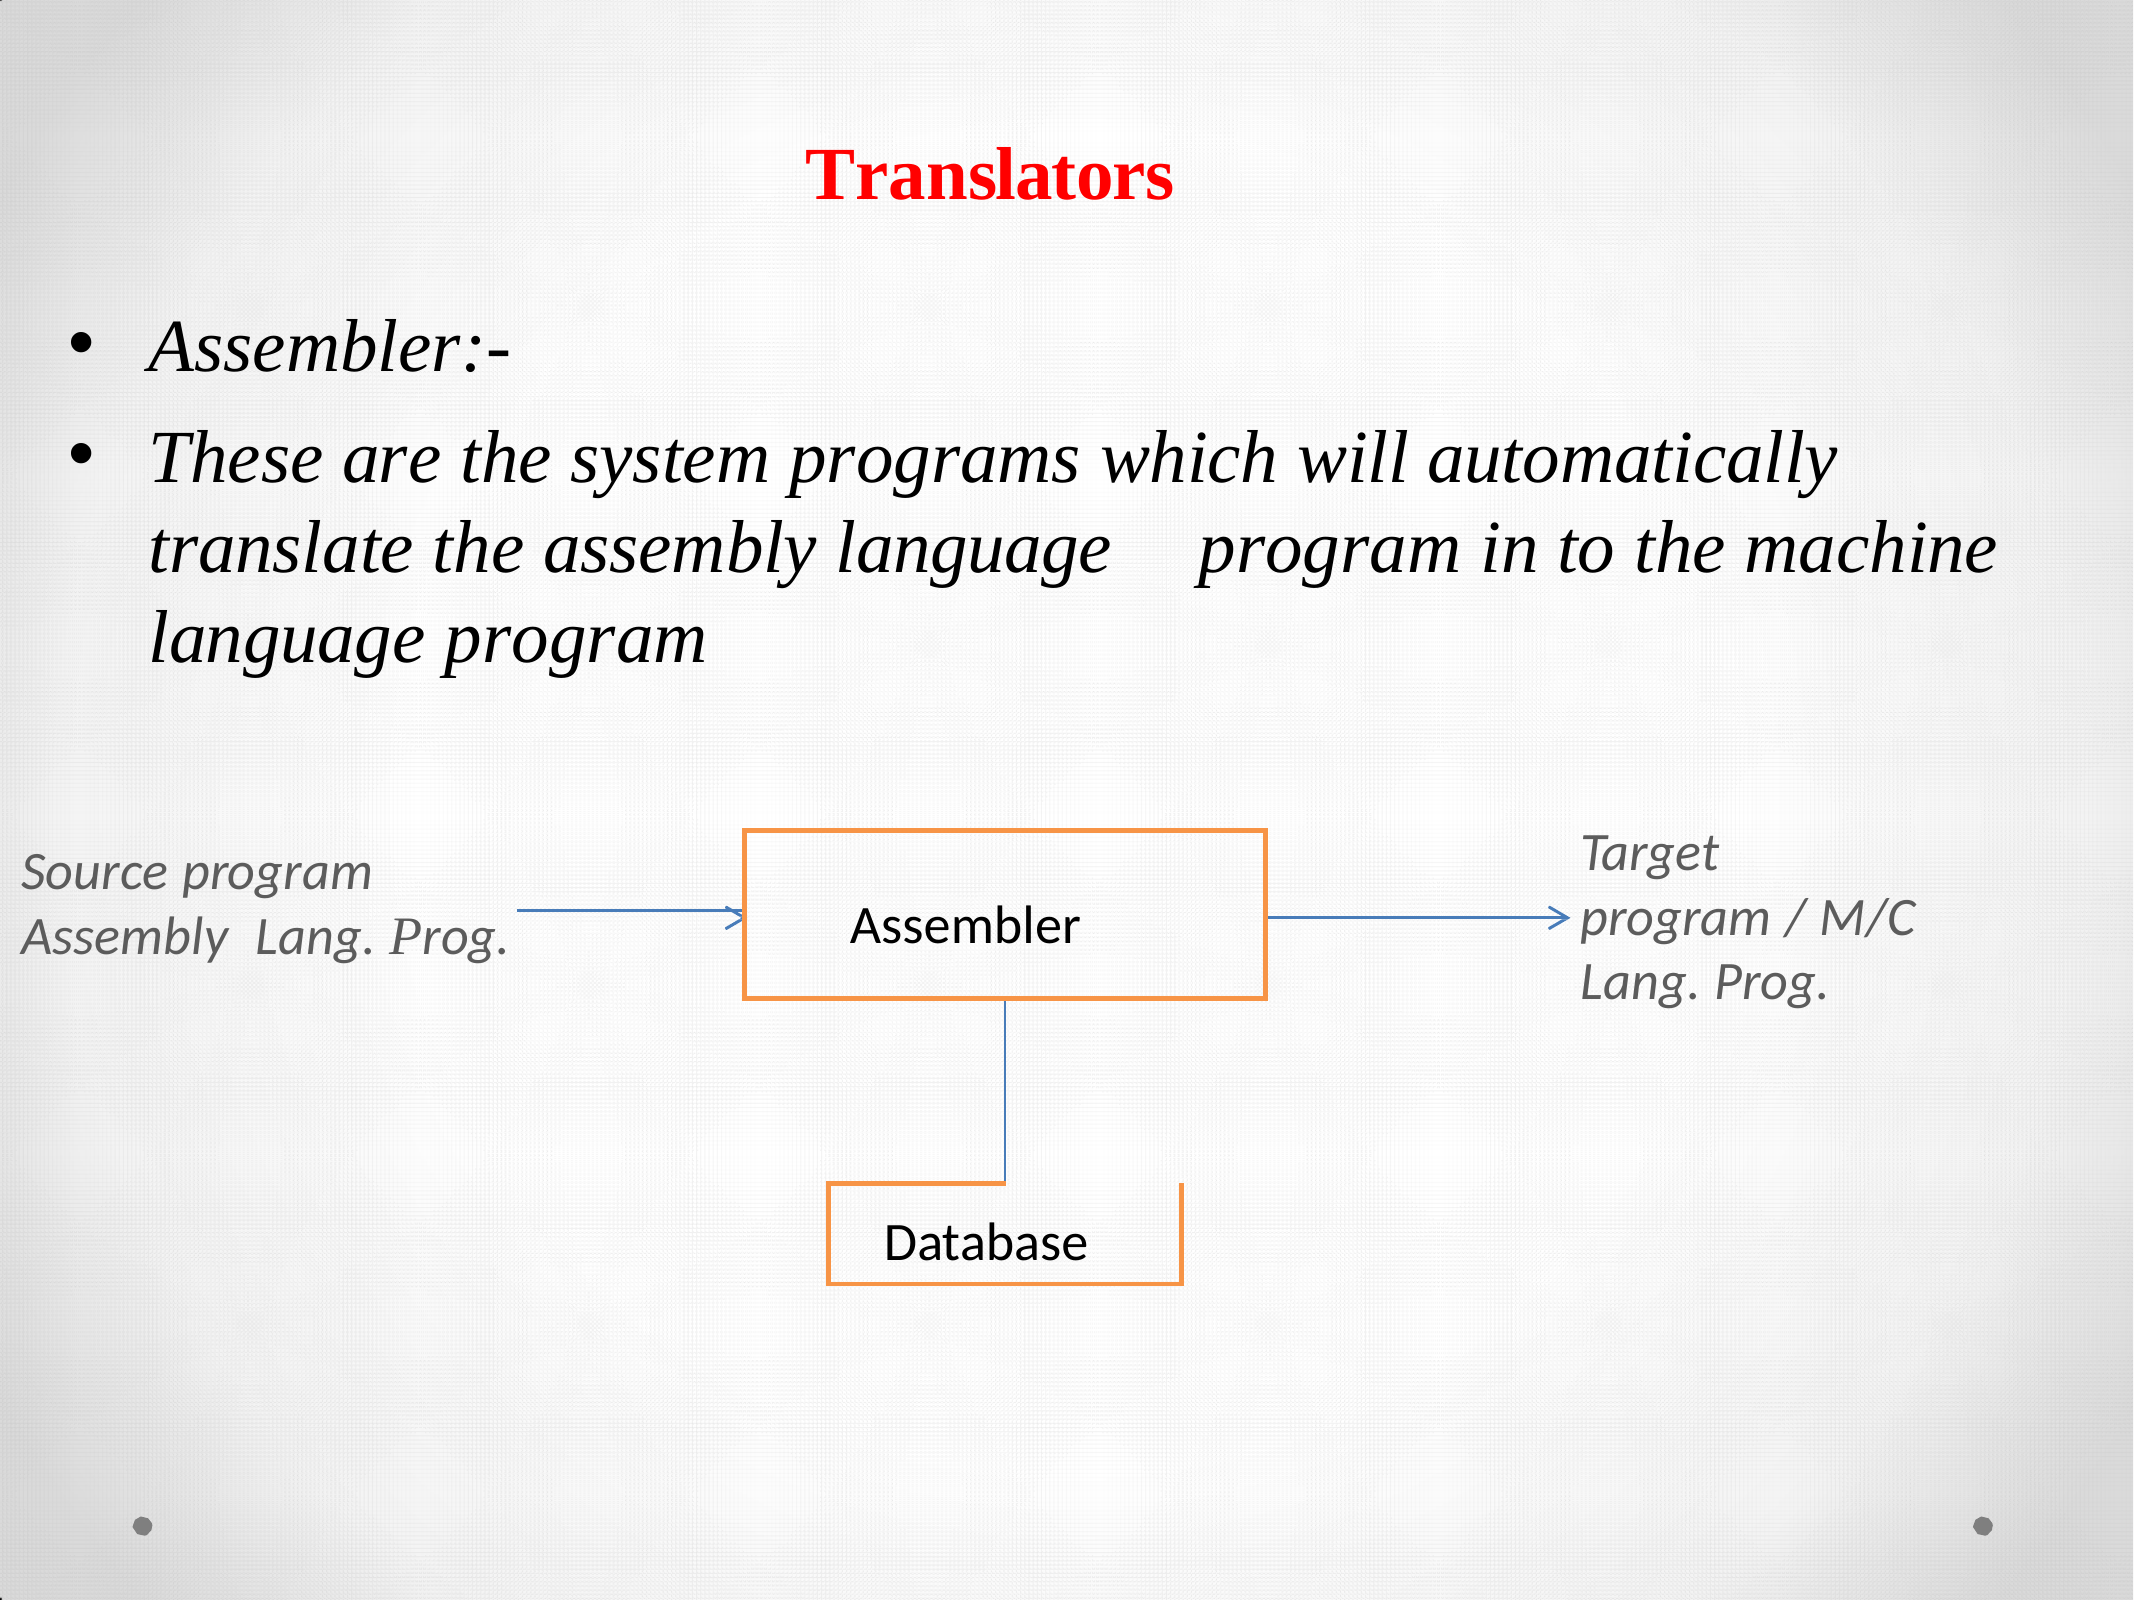

Translators
Assembler:-
These are the system programs which will automatically translate the assembly language	program in to the machine language program
Target program / M/C Lang. Prog.

Source program Assembly  Lang. Prog.
Assembler

Database